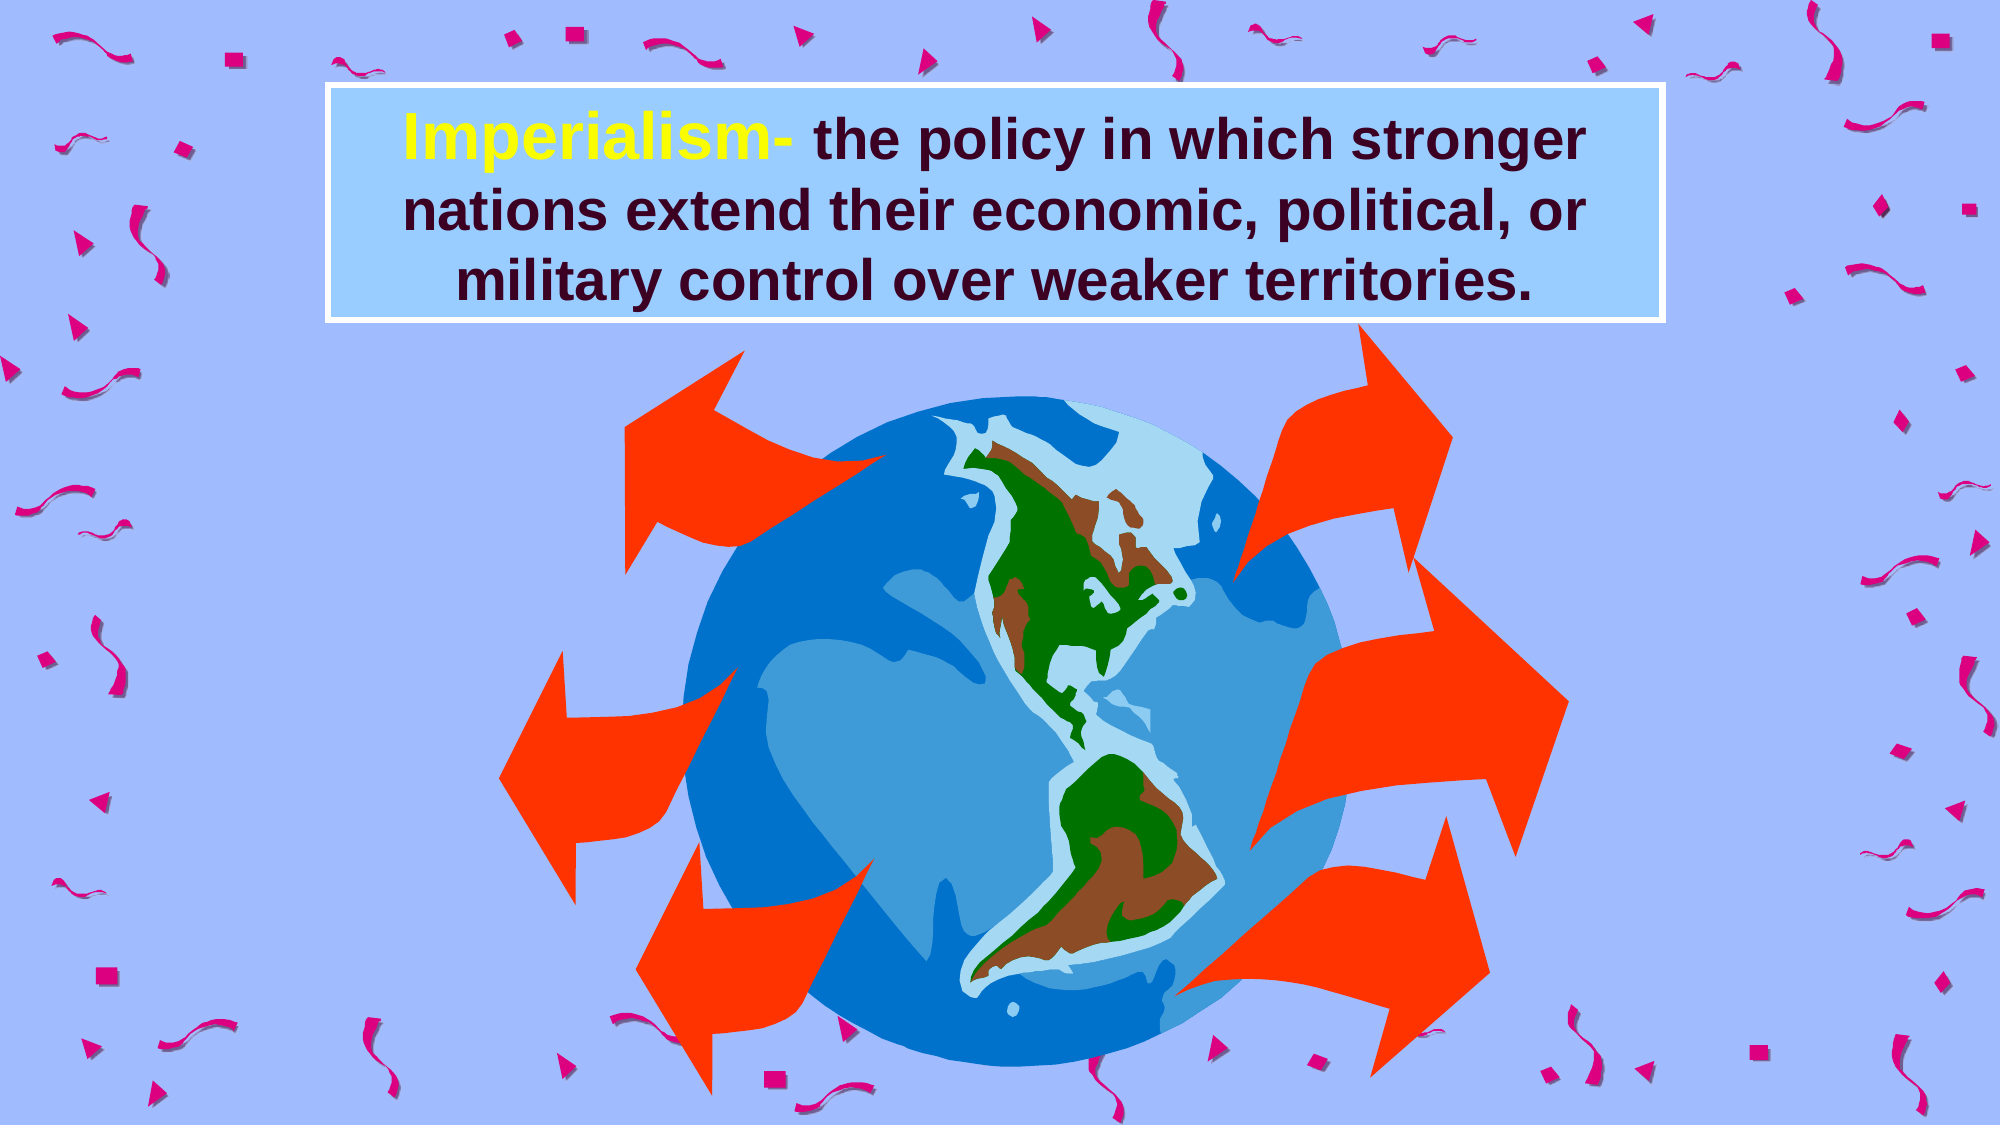

Imperialism- the policy in which stronger nations extend their economic, political, or military control over weaker territories.